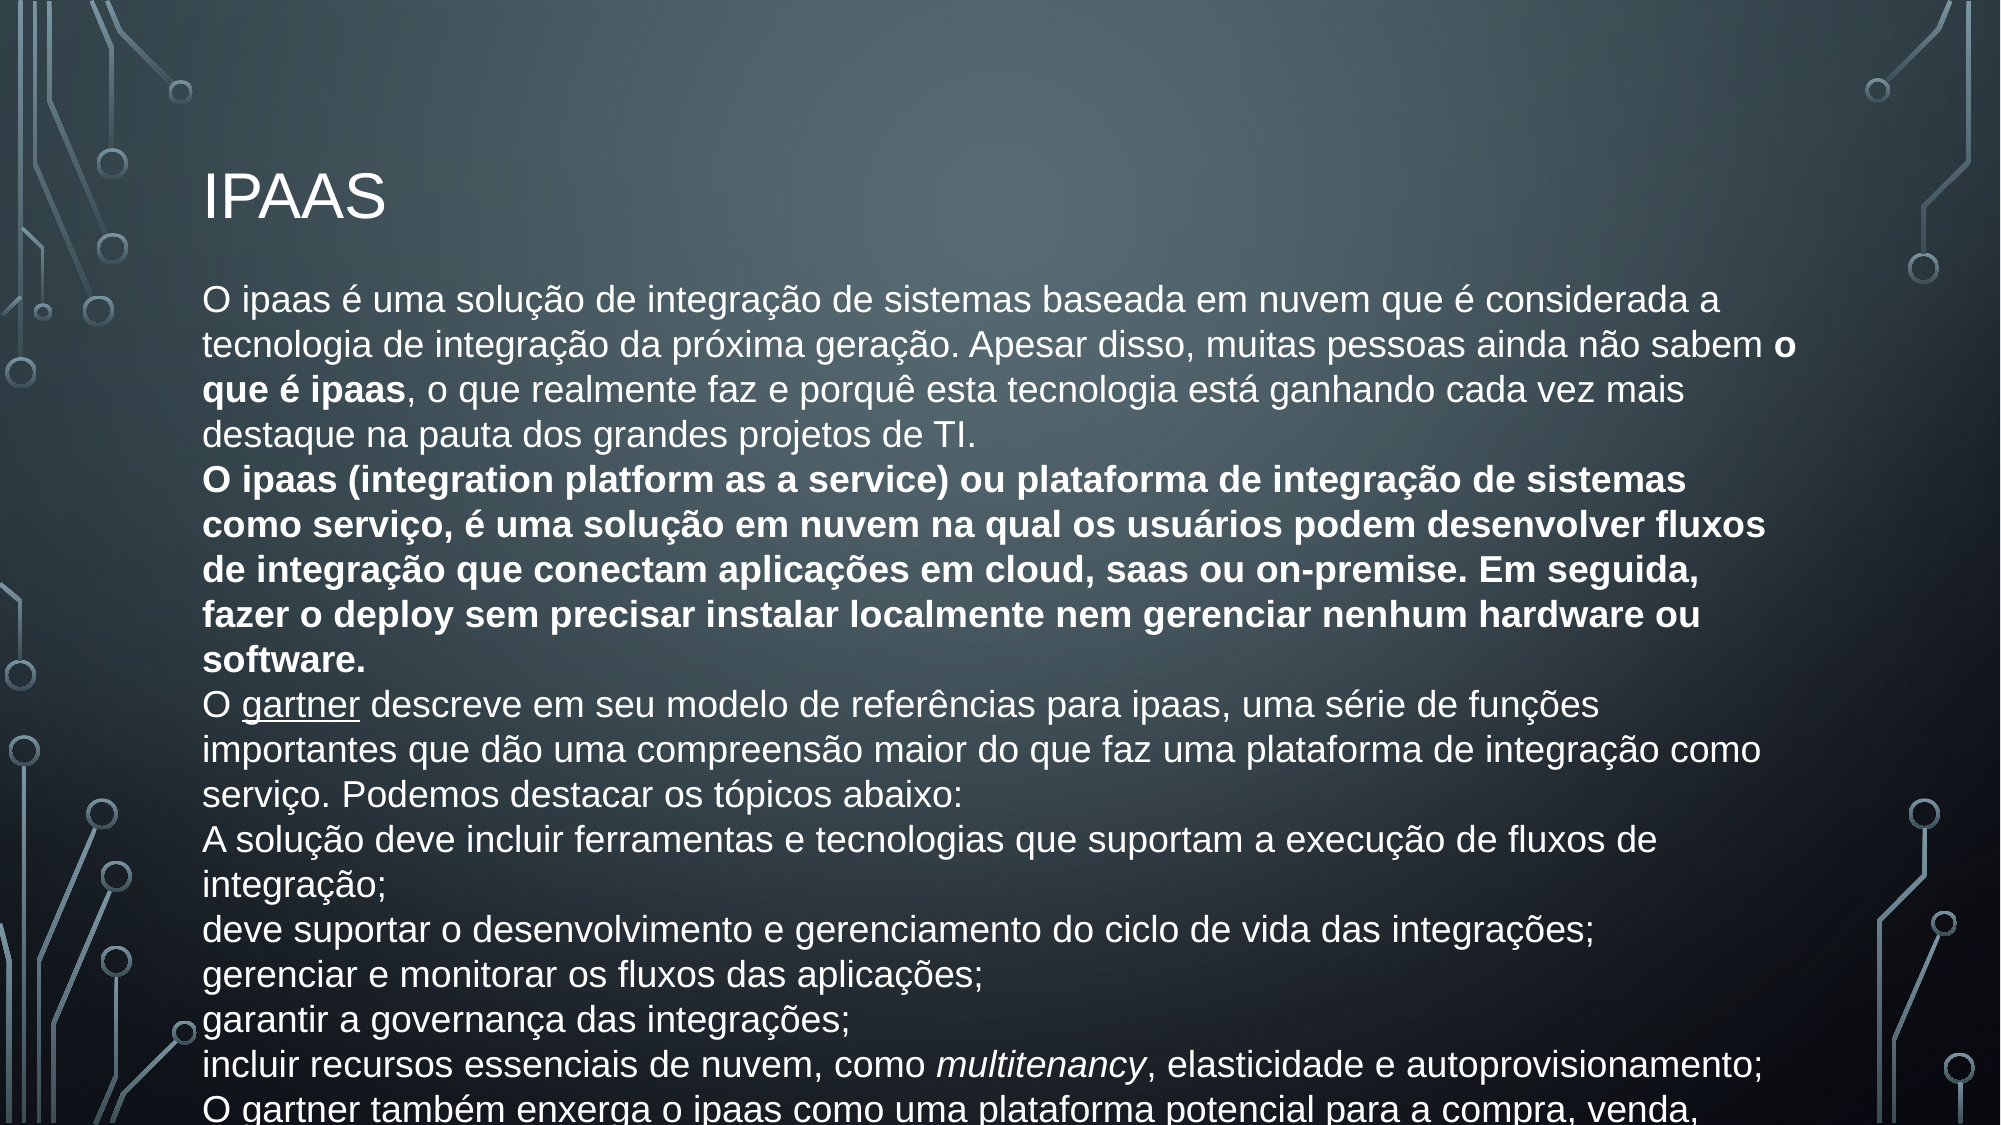

# IPAAS
O ipaas é uma solução de integração de sistemas baseada em nuvem que é considerada a tecnologia de integração da próxima geração. Apesar disso, muitas pessoas ainda não sabem o que é ipaas, o que realmente faz e porquê esta tecnologia está ganhando cada vez mais destaque na pauta dos grandes projetos de TI.
O ipaas (integration platform as a service) ou plataforma de integração de sistemas como serviço, é uma solução em nuvem na qual os usuários podem desenvolver fluxos de integração que conectam aplicações em cloud, saas ou on-premise. Em seguida, fazer o deploy sem precisar instalar localmente nem gerenciar nenhum hardware ou software.
O gartner descreve em seu modelo de referências para ipaas, uma série de funções importantes que dão uma compreensão maior do que faz uma plataforma de integração como serviço. Podemos destacar os tópicos abaixo:
A solução deve incluir ferramentas e tecnologias que suportam a execução de fluxos de integração;
deve suportar o desenvolvimento e gerenciamento do ciclo de vida das integrações;
gerenciar e monitorar os fluxos das aplicações;
garantir a governança das integrações;
incluir recursos essenciais de nuvem, como multitenancy, elasticidade e autoprovisionamento;
O gartner também enxerga o ipaas como uma plataforma potencial para a compra, venda,  troca de fluxos de integração entre usuários, service providers e integration providers.